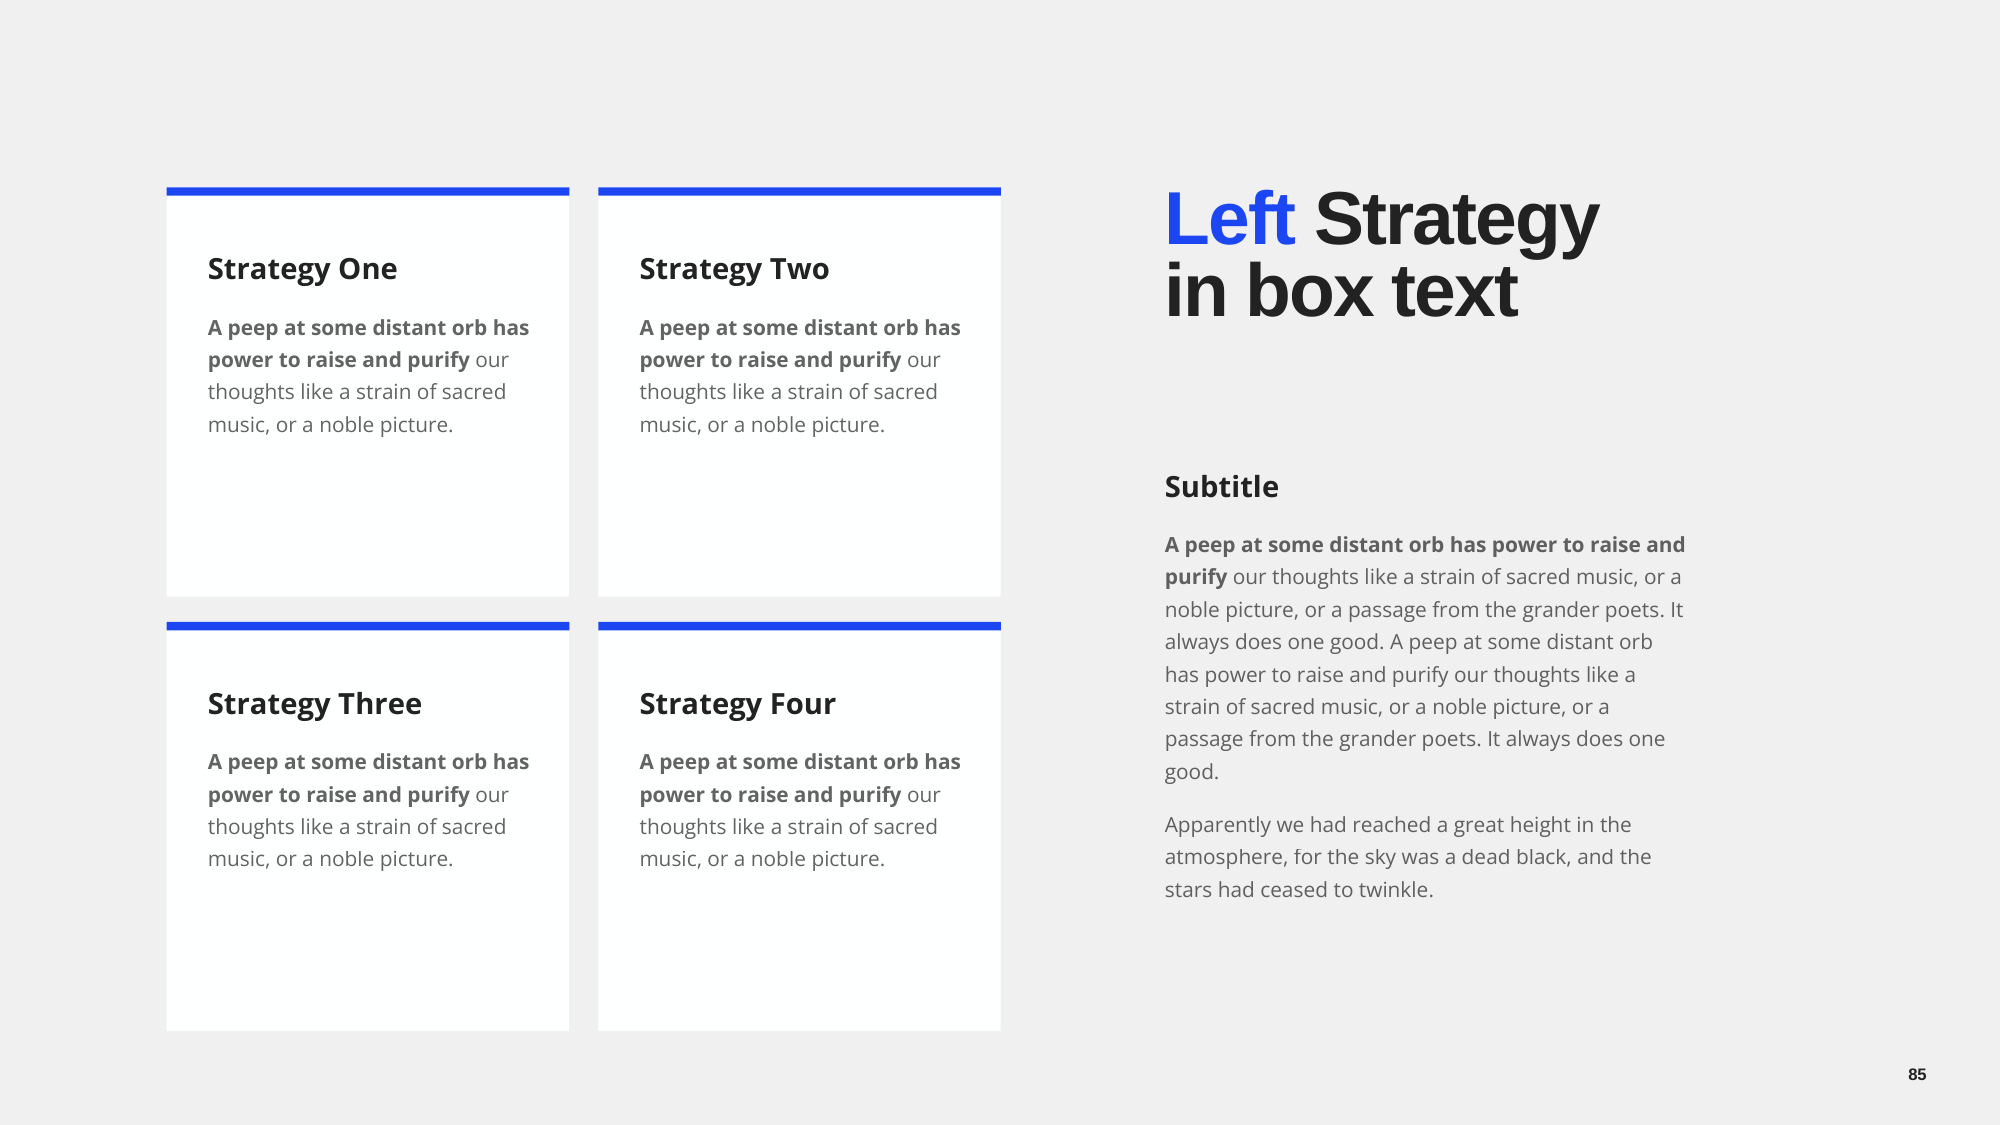

# Left Strategy in box text
Strategy One
A peep at some distant orb has power to raise and purify our thoughts like a strain of sacred music, or a noble picture.

Strategy Two
A peep at some distant orb has power to raise and purify our thoughts like a strain of sacred music, or a noble picture.

Subtitle
A peep at some distant orb has power to raise and purify our thoughts like a strain of sacred music, or a noble picture, or a passage from the grander poets. It always does one good. A peep at some distant orb has power to raise and purify our thoughts like a strain of sacred music, or a noble picture, or a passage from the grander poets. It always does one good.
Apparently we had reached a great height in the atmosphere, for the sky was a dead black, and the stars had ceased to twinkle.
Strategy Three
A peep at some distant orb has power to raise and purify our thoughts like a strain of sacred music, or a noble picture.

Strategy Four
A peep at some distant orb has power to raise and purify our thoughts like a strain of sacred music, or a noble picture.